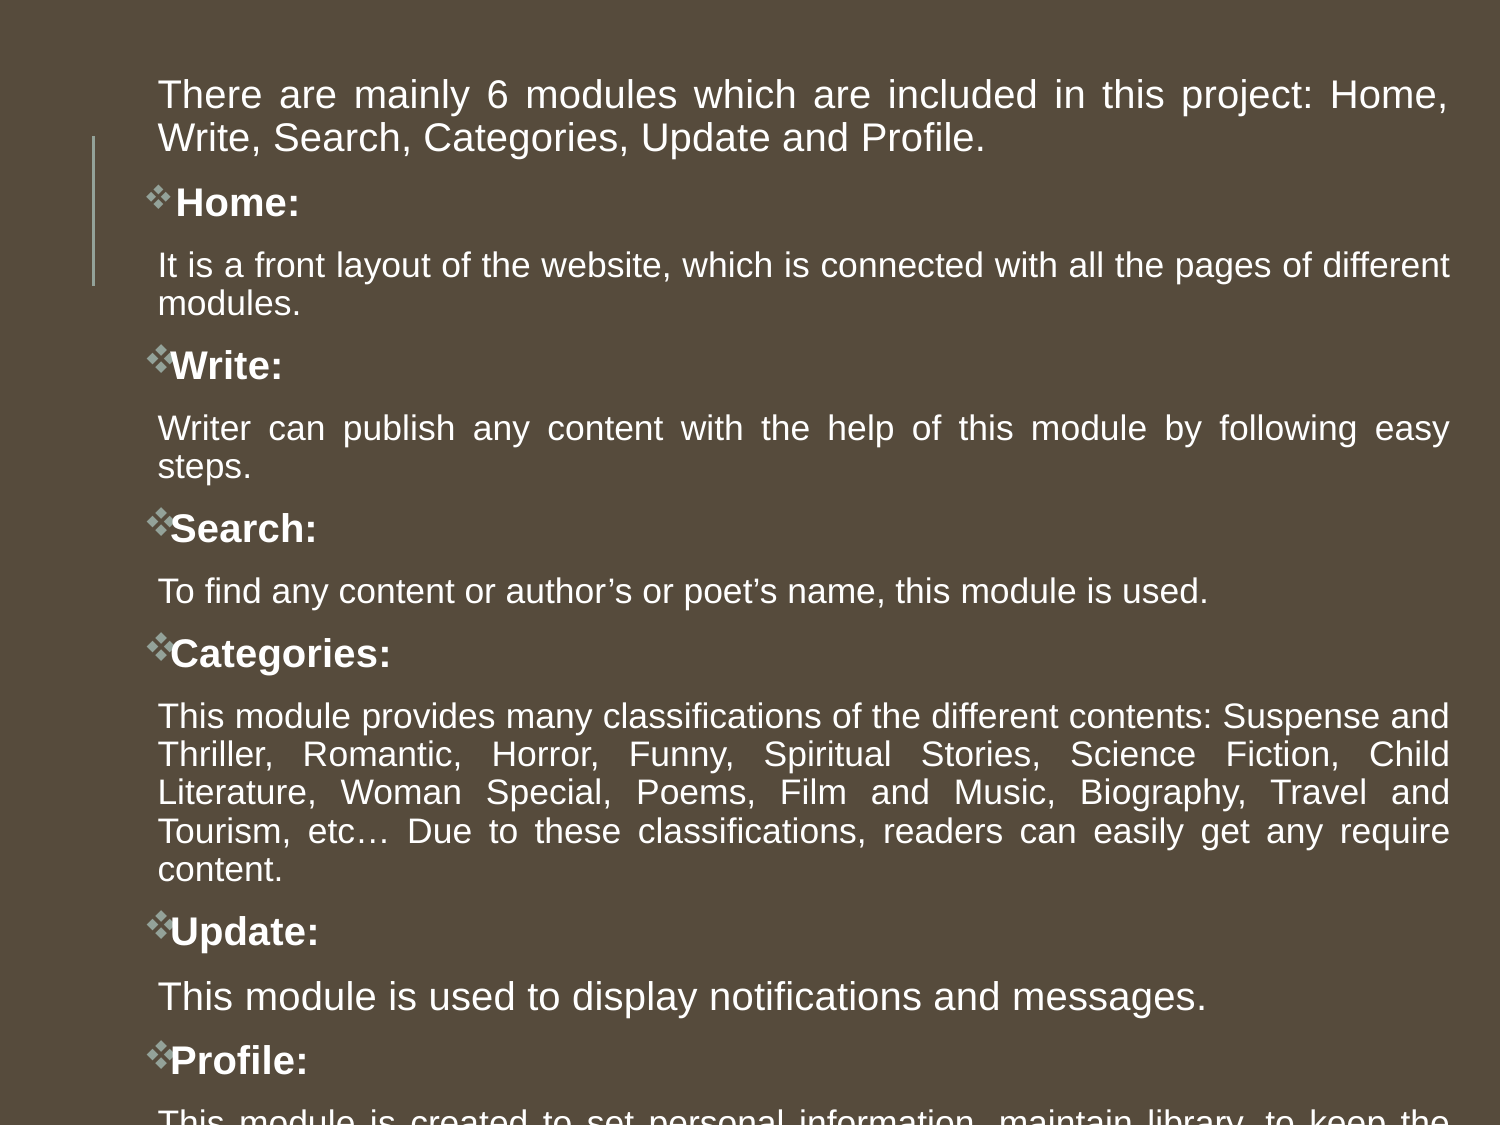

There are mainly 6 modules which are included in this project: Home, Write, Search, Categories, Update and Profile.
 Home:
It is a front layout of the website, which is connected with all the pages of different modules.
Write:
Writer can publish any content with the help of this module by following easy steps.
Search:
To find any content or author’s or poet’s name, this module is used.
Categories:
This module provides many classifications of the different contents: Suspense and Thriller, Romantic, Horror, Funny, Spiritual Stories, Science Fiction, Child Literature, Woman Special, Poems, Film and Music, Biography, Travel and Tourism, etc… Due to these classifications, readers can easily get any require content.
Update:
This module is used to display notifications and messages.
Profile:
This module is created to set personal information, maintain library, to keep the record of followers and following, to know the total reviews and rating.